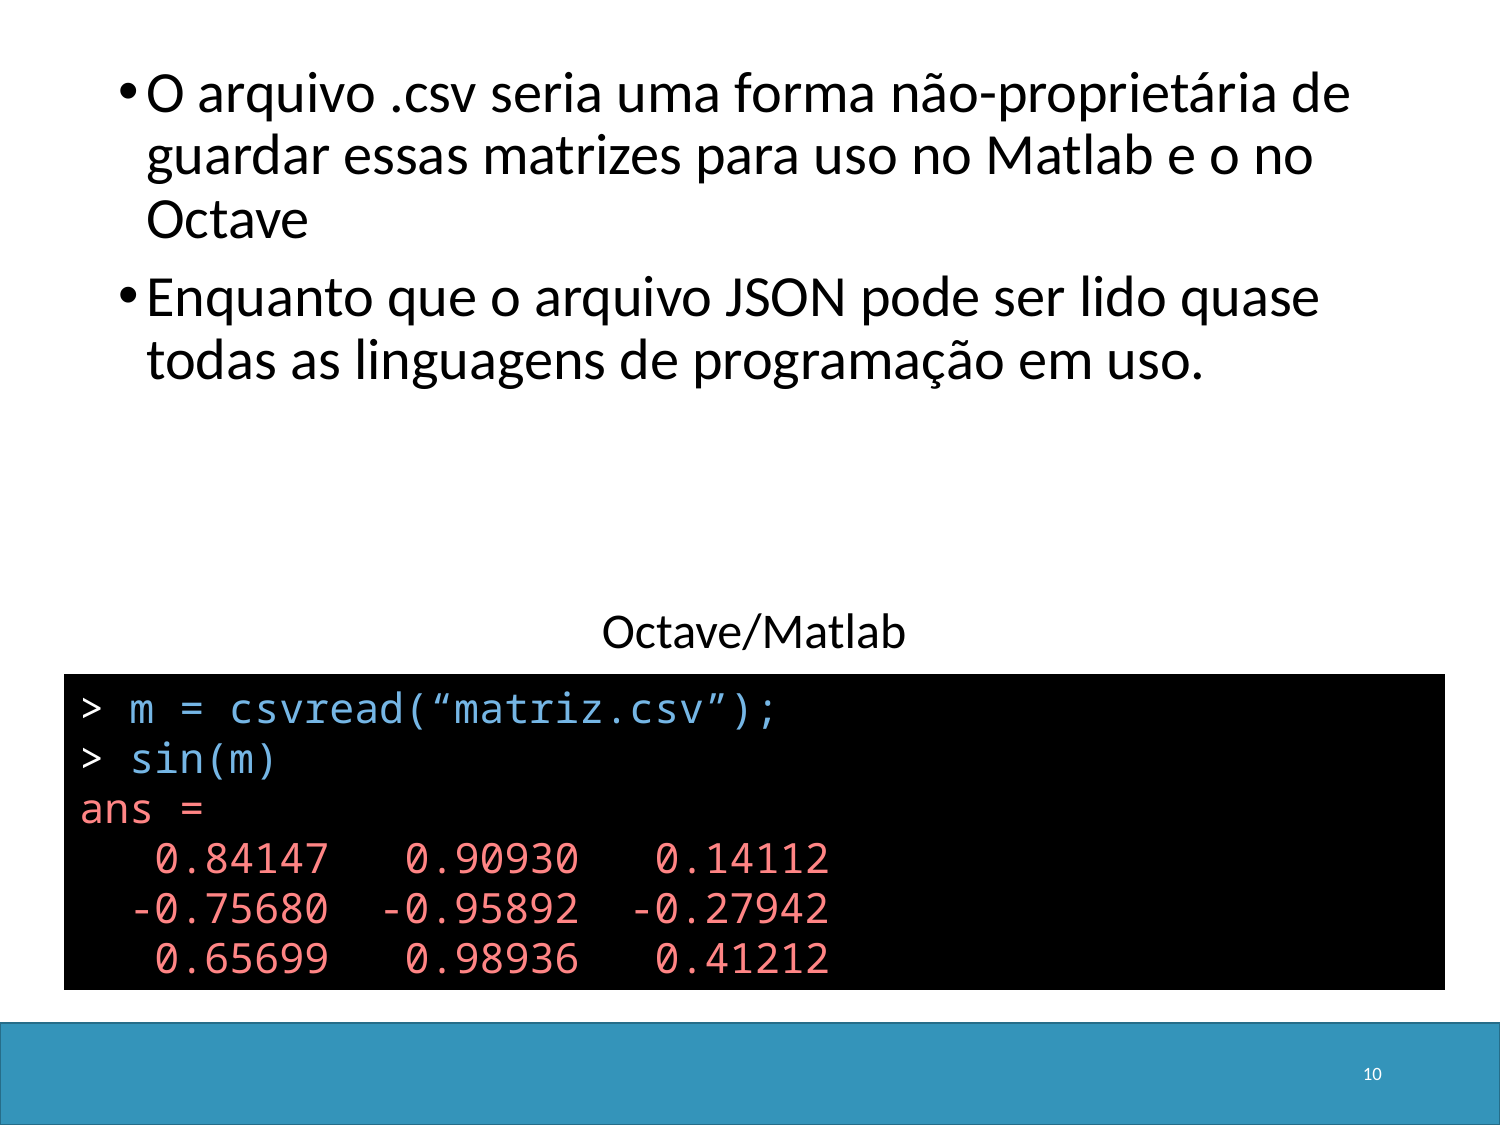

O arquivo .csv seria uma forma não-proprietária de guardar essas matrizes para uso no Matlab e o no Octave
Enquanto que o arquivo JSON pode ser lido quase todas as linguagens de programação em uso.
Octave/Matlab
> m = csvread(“matriz.csv”);
> sin(m)
ans =
   0.84147   0.90930   0.14112
  -0.75680  -0.95892  -0.27942
   0.65699   0.98936   0.41212
10